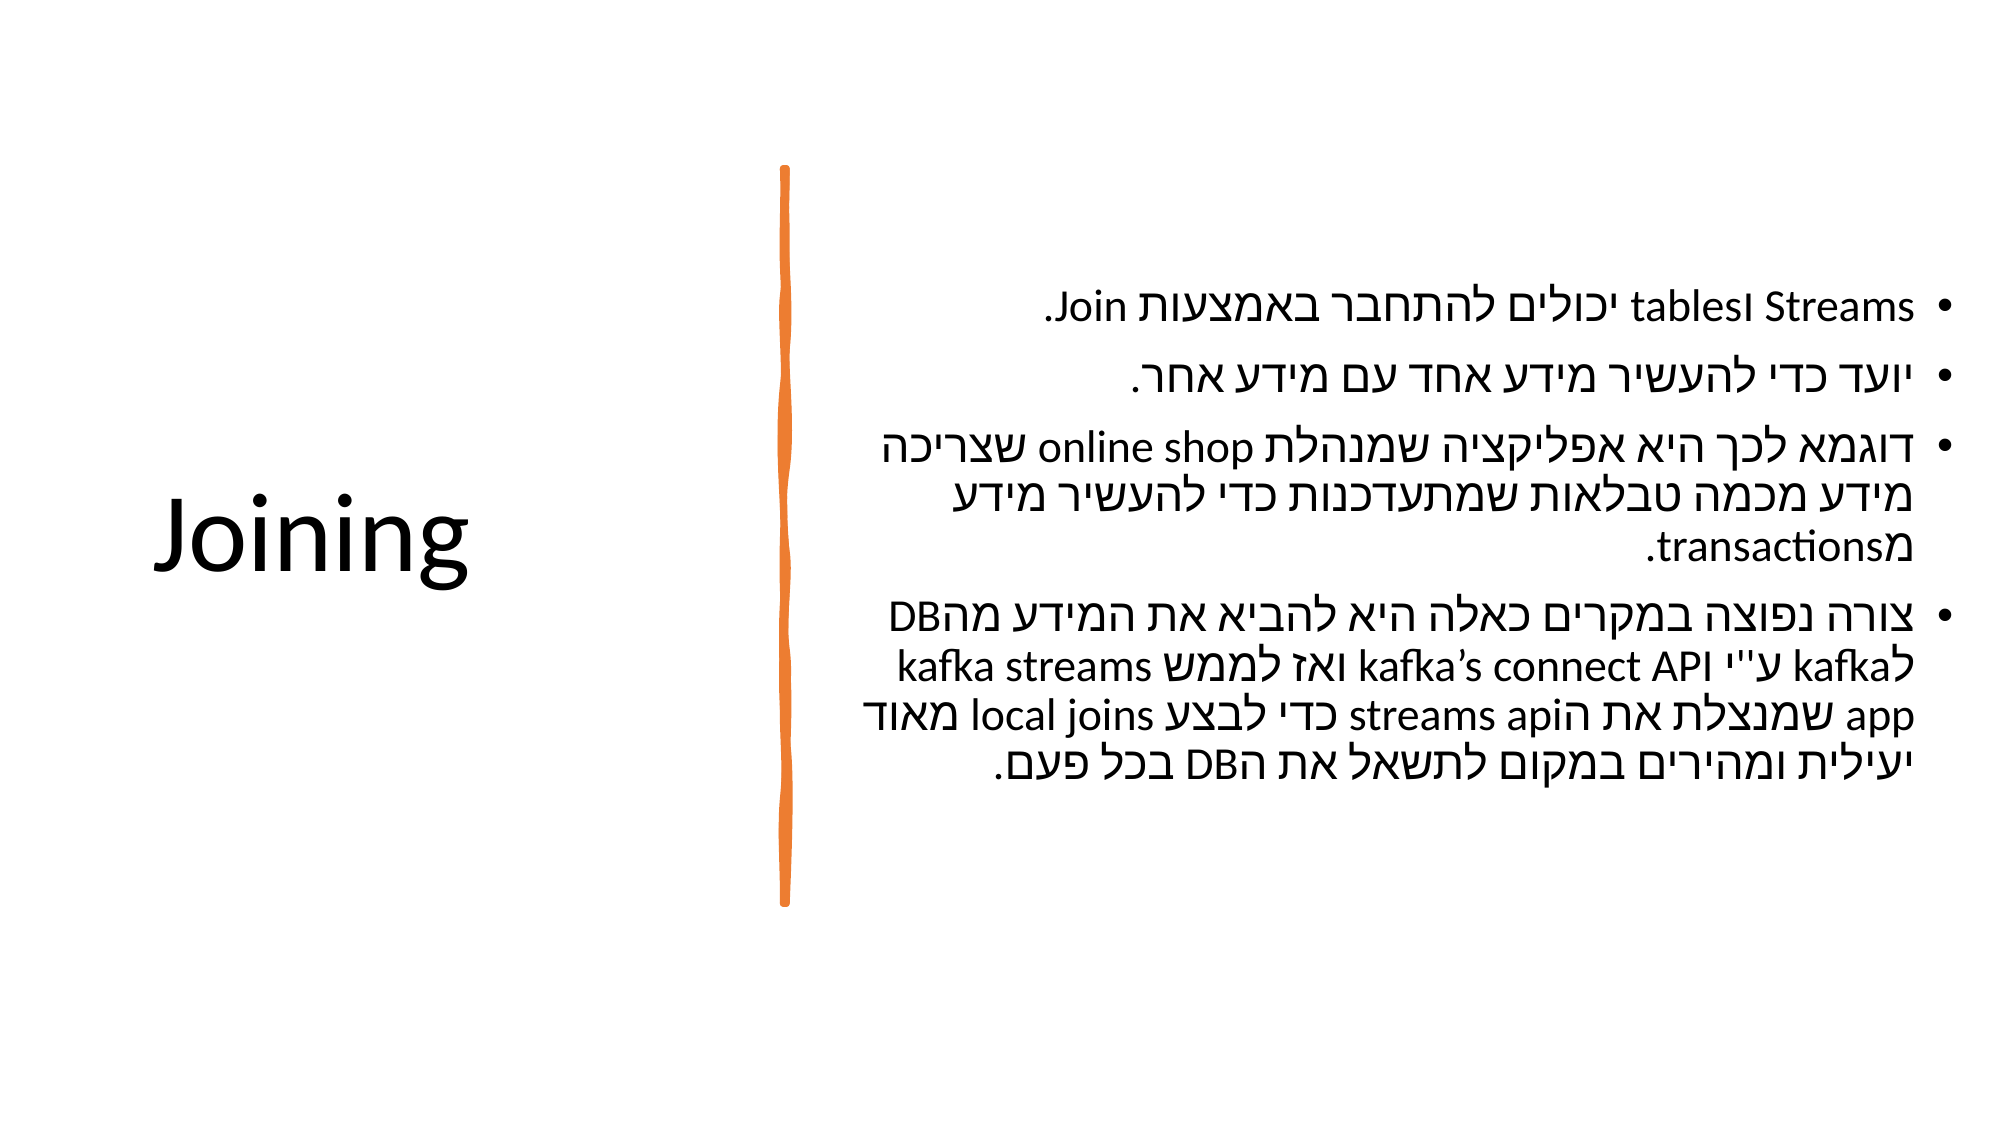

# Joining
Streams וtables יכולים להתחבר באמצעות Join.
יועד כדי להעשיר מידע אחד עם מידע אחר.
דוגמא לכך היא אפליקציה שמנהלת online shop שצריכה מידע מכמה טבלאות שמתעדכנות כדי להעשיר מידע מtransactions.
צורה נפוצה במקרים כאלה היא להביא את המידע מהDB לkafka ע''י kafka’s connect API ואז לממש kafka streams app שמנצלת את הstreams api כדי לבצע local joins מאוד יעילית ומהירים במקום לתשאל את הDB בכל פעם.